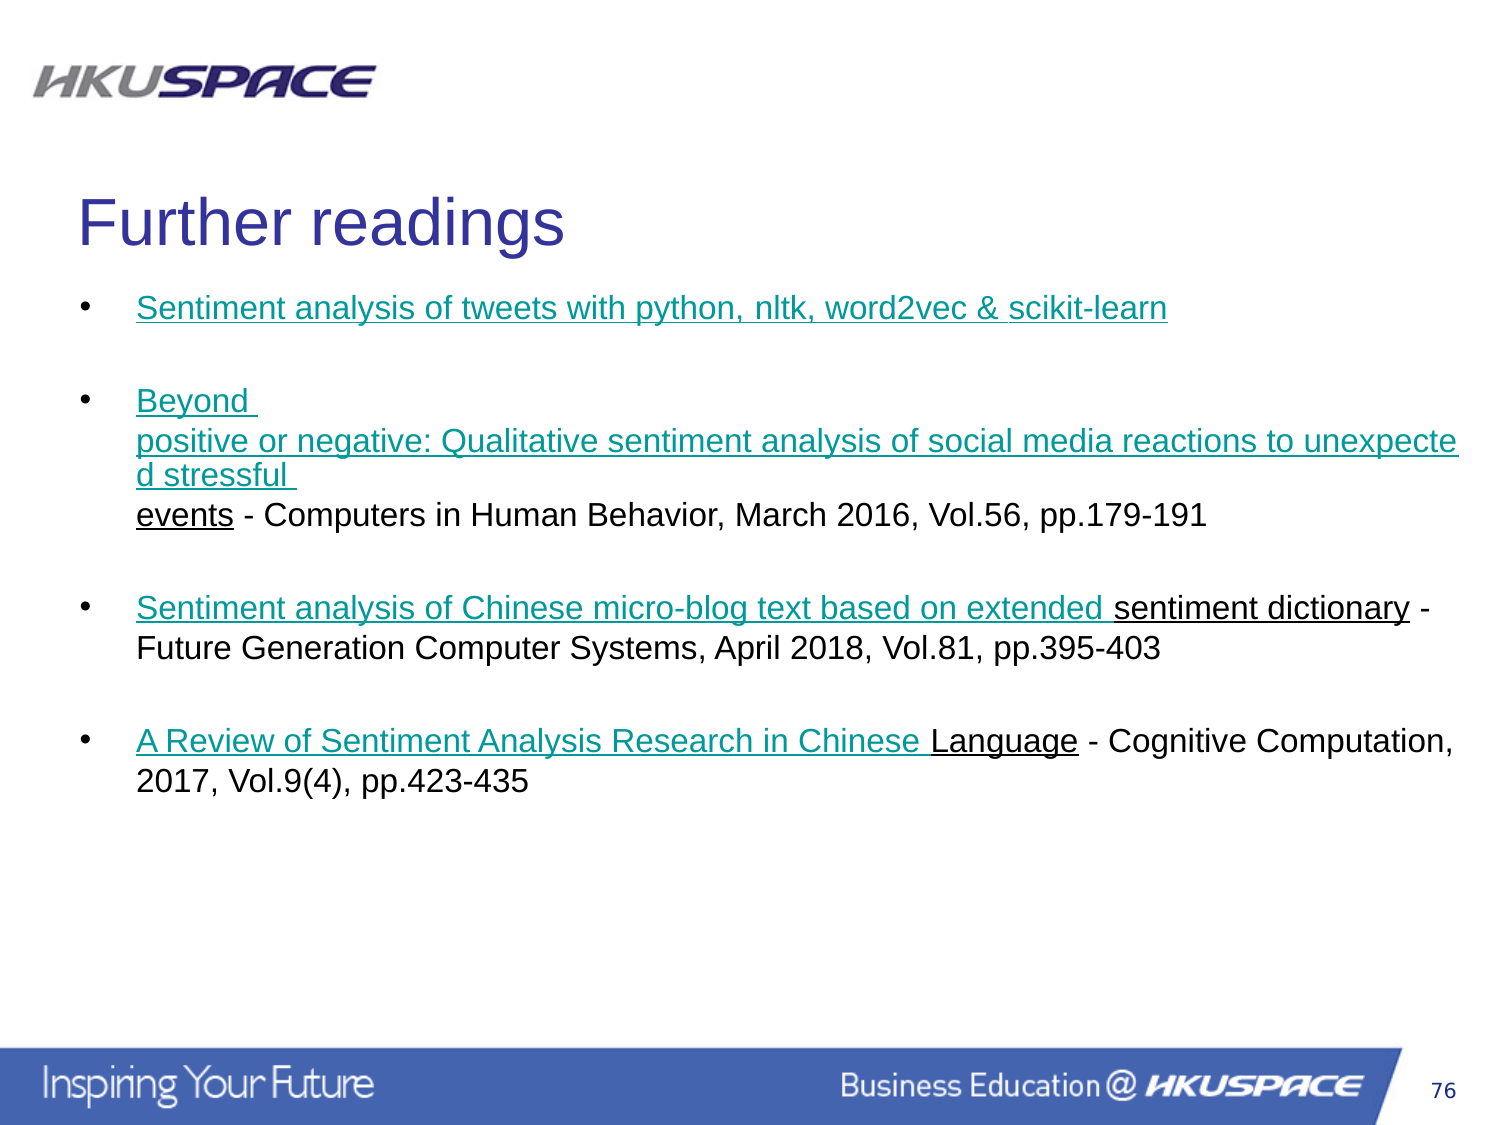

Further readings
Sentiment analysis of tweets with python, nltk, word2vec & scikit-learn

Beyond positive or negative: Qualitative sentiment analysis of social media reactions to unexpected stressful events - Computers in Human Behavior, March 2016, Vol.56, pp.179-191

Sentiment analysis of Chinese micro-blog text based on extended sentiment dictionary -Future Generation Computer Systems, April 2018, Vol.81, pp.395-403

A Review of Sentiment Analysis Research in Chinese Language - Cognitive Computation, 2017, Vol.9(4), pp.423-435

76